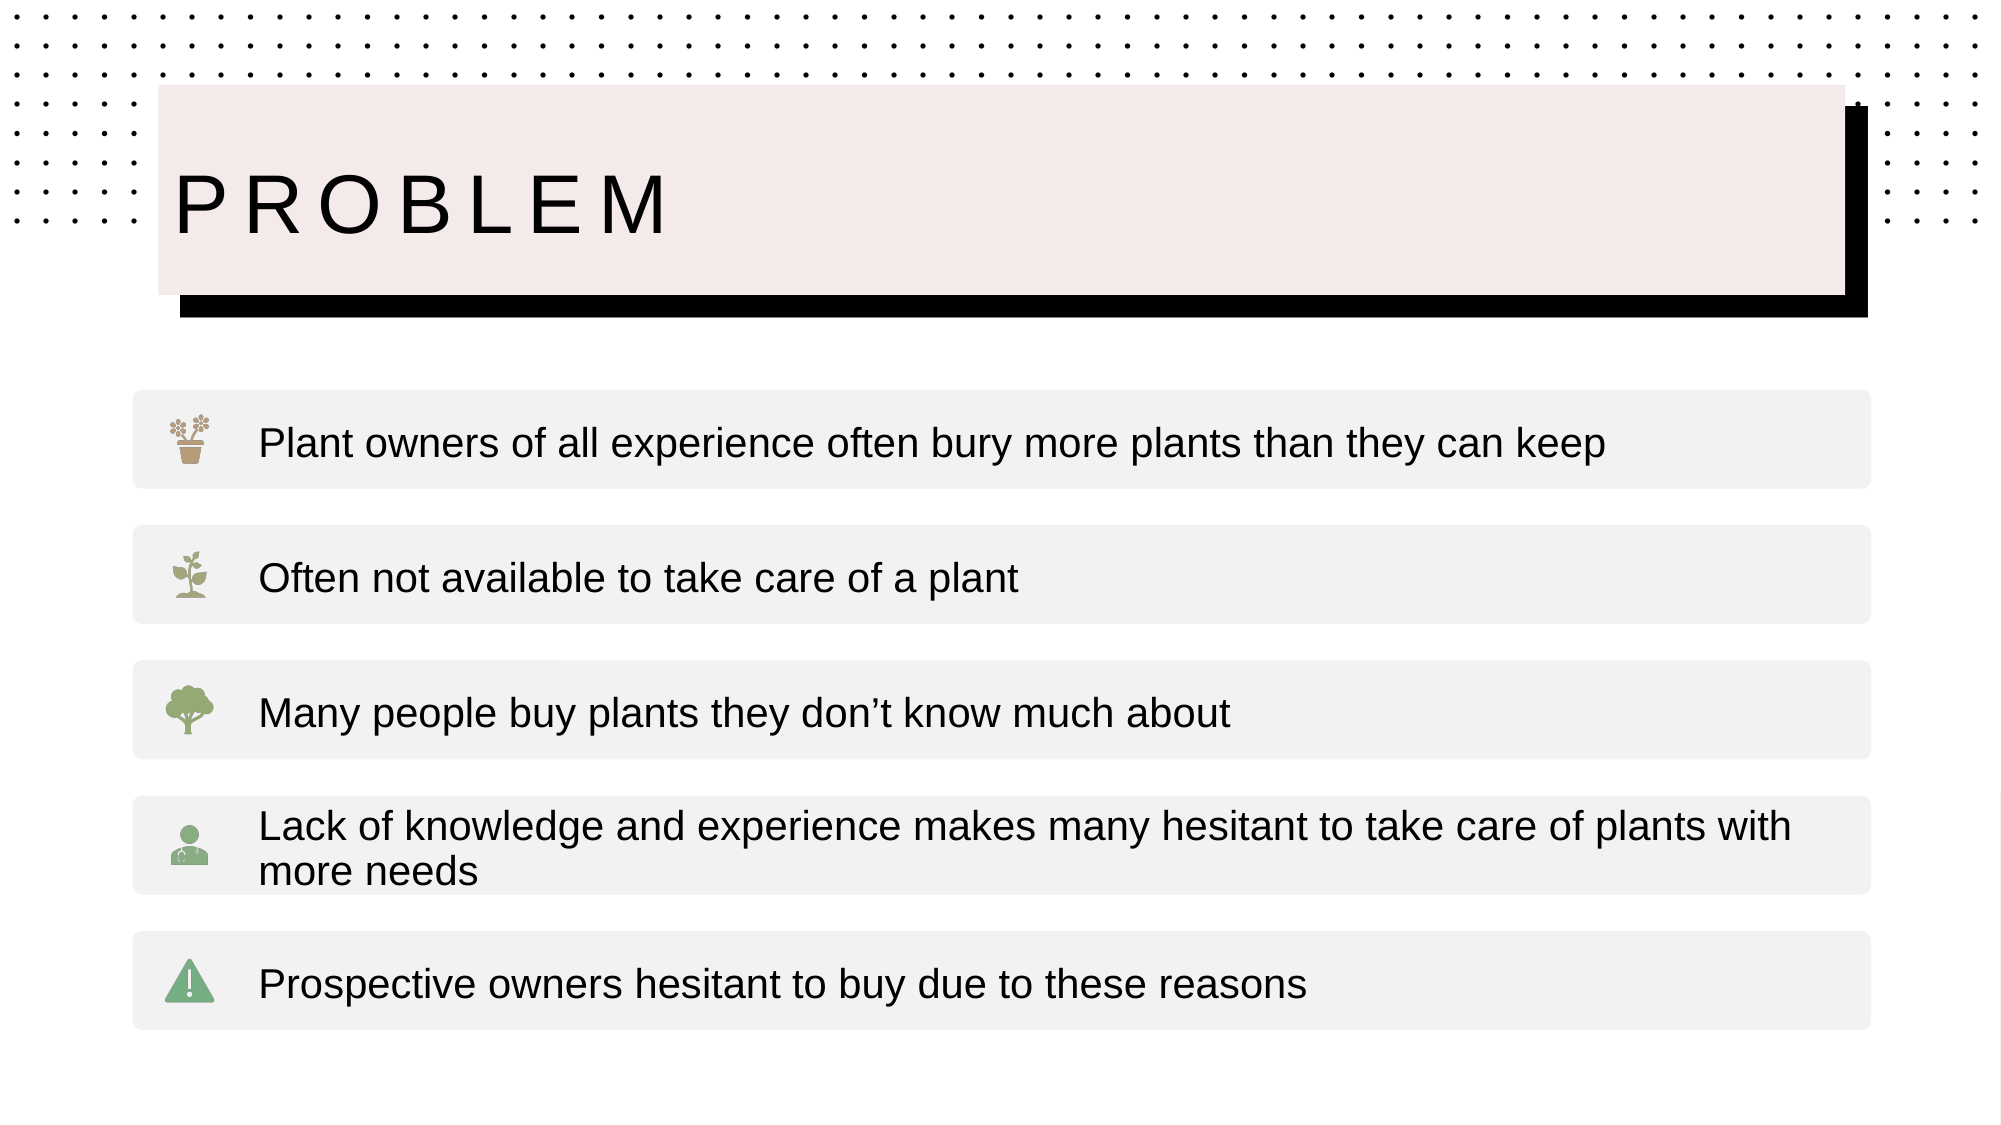

# problem
Plant owners of all experience often bury more plants than they can keep
Often not available to take care of a plant
Many people buy plants they don’t know much about
Lack of knowledge and experience makes many hesitant to take care of plants with more needs
Prospective owners hesitant to buy due to these reasons